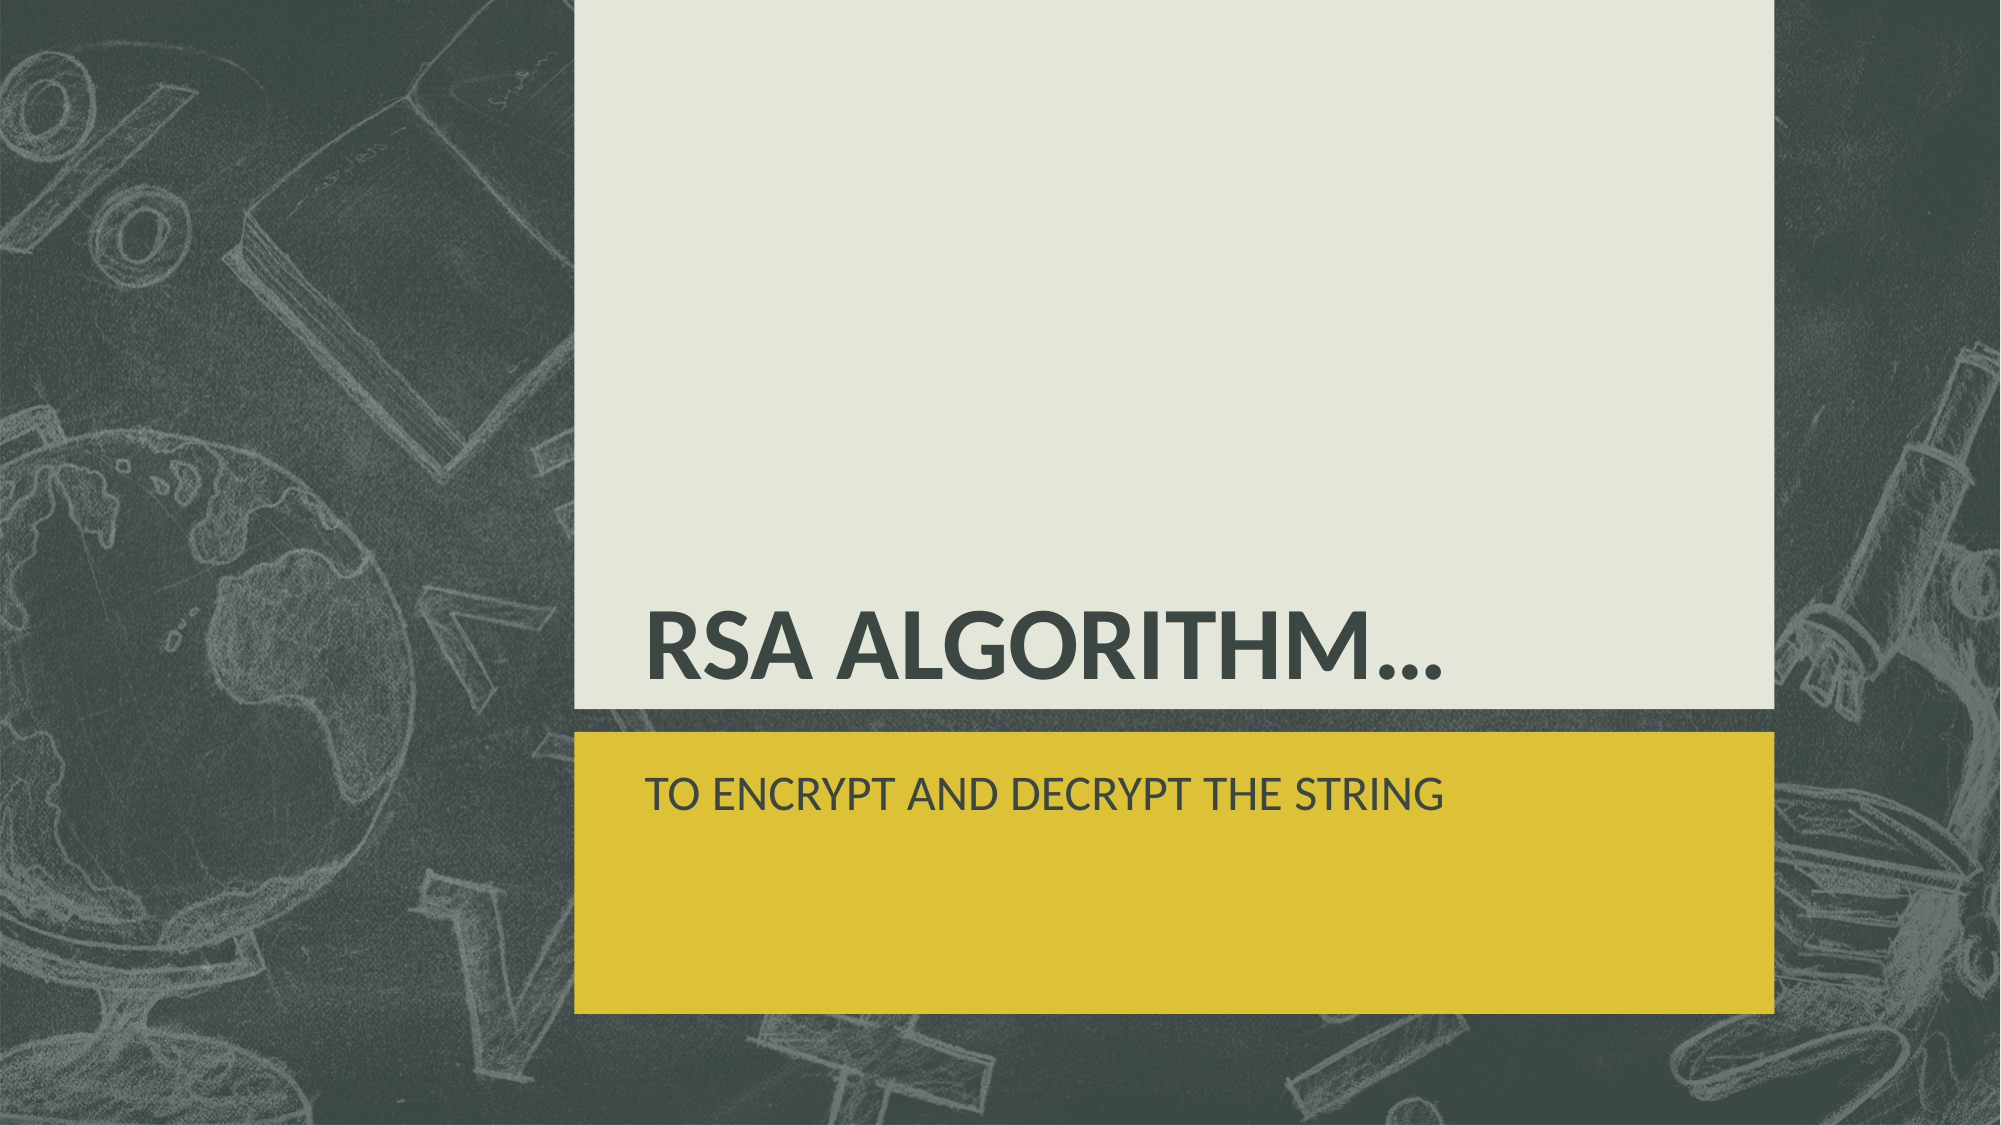

# RSA ALGORITHM…
TO ENCRYPT AND DECRYPT THE STRING